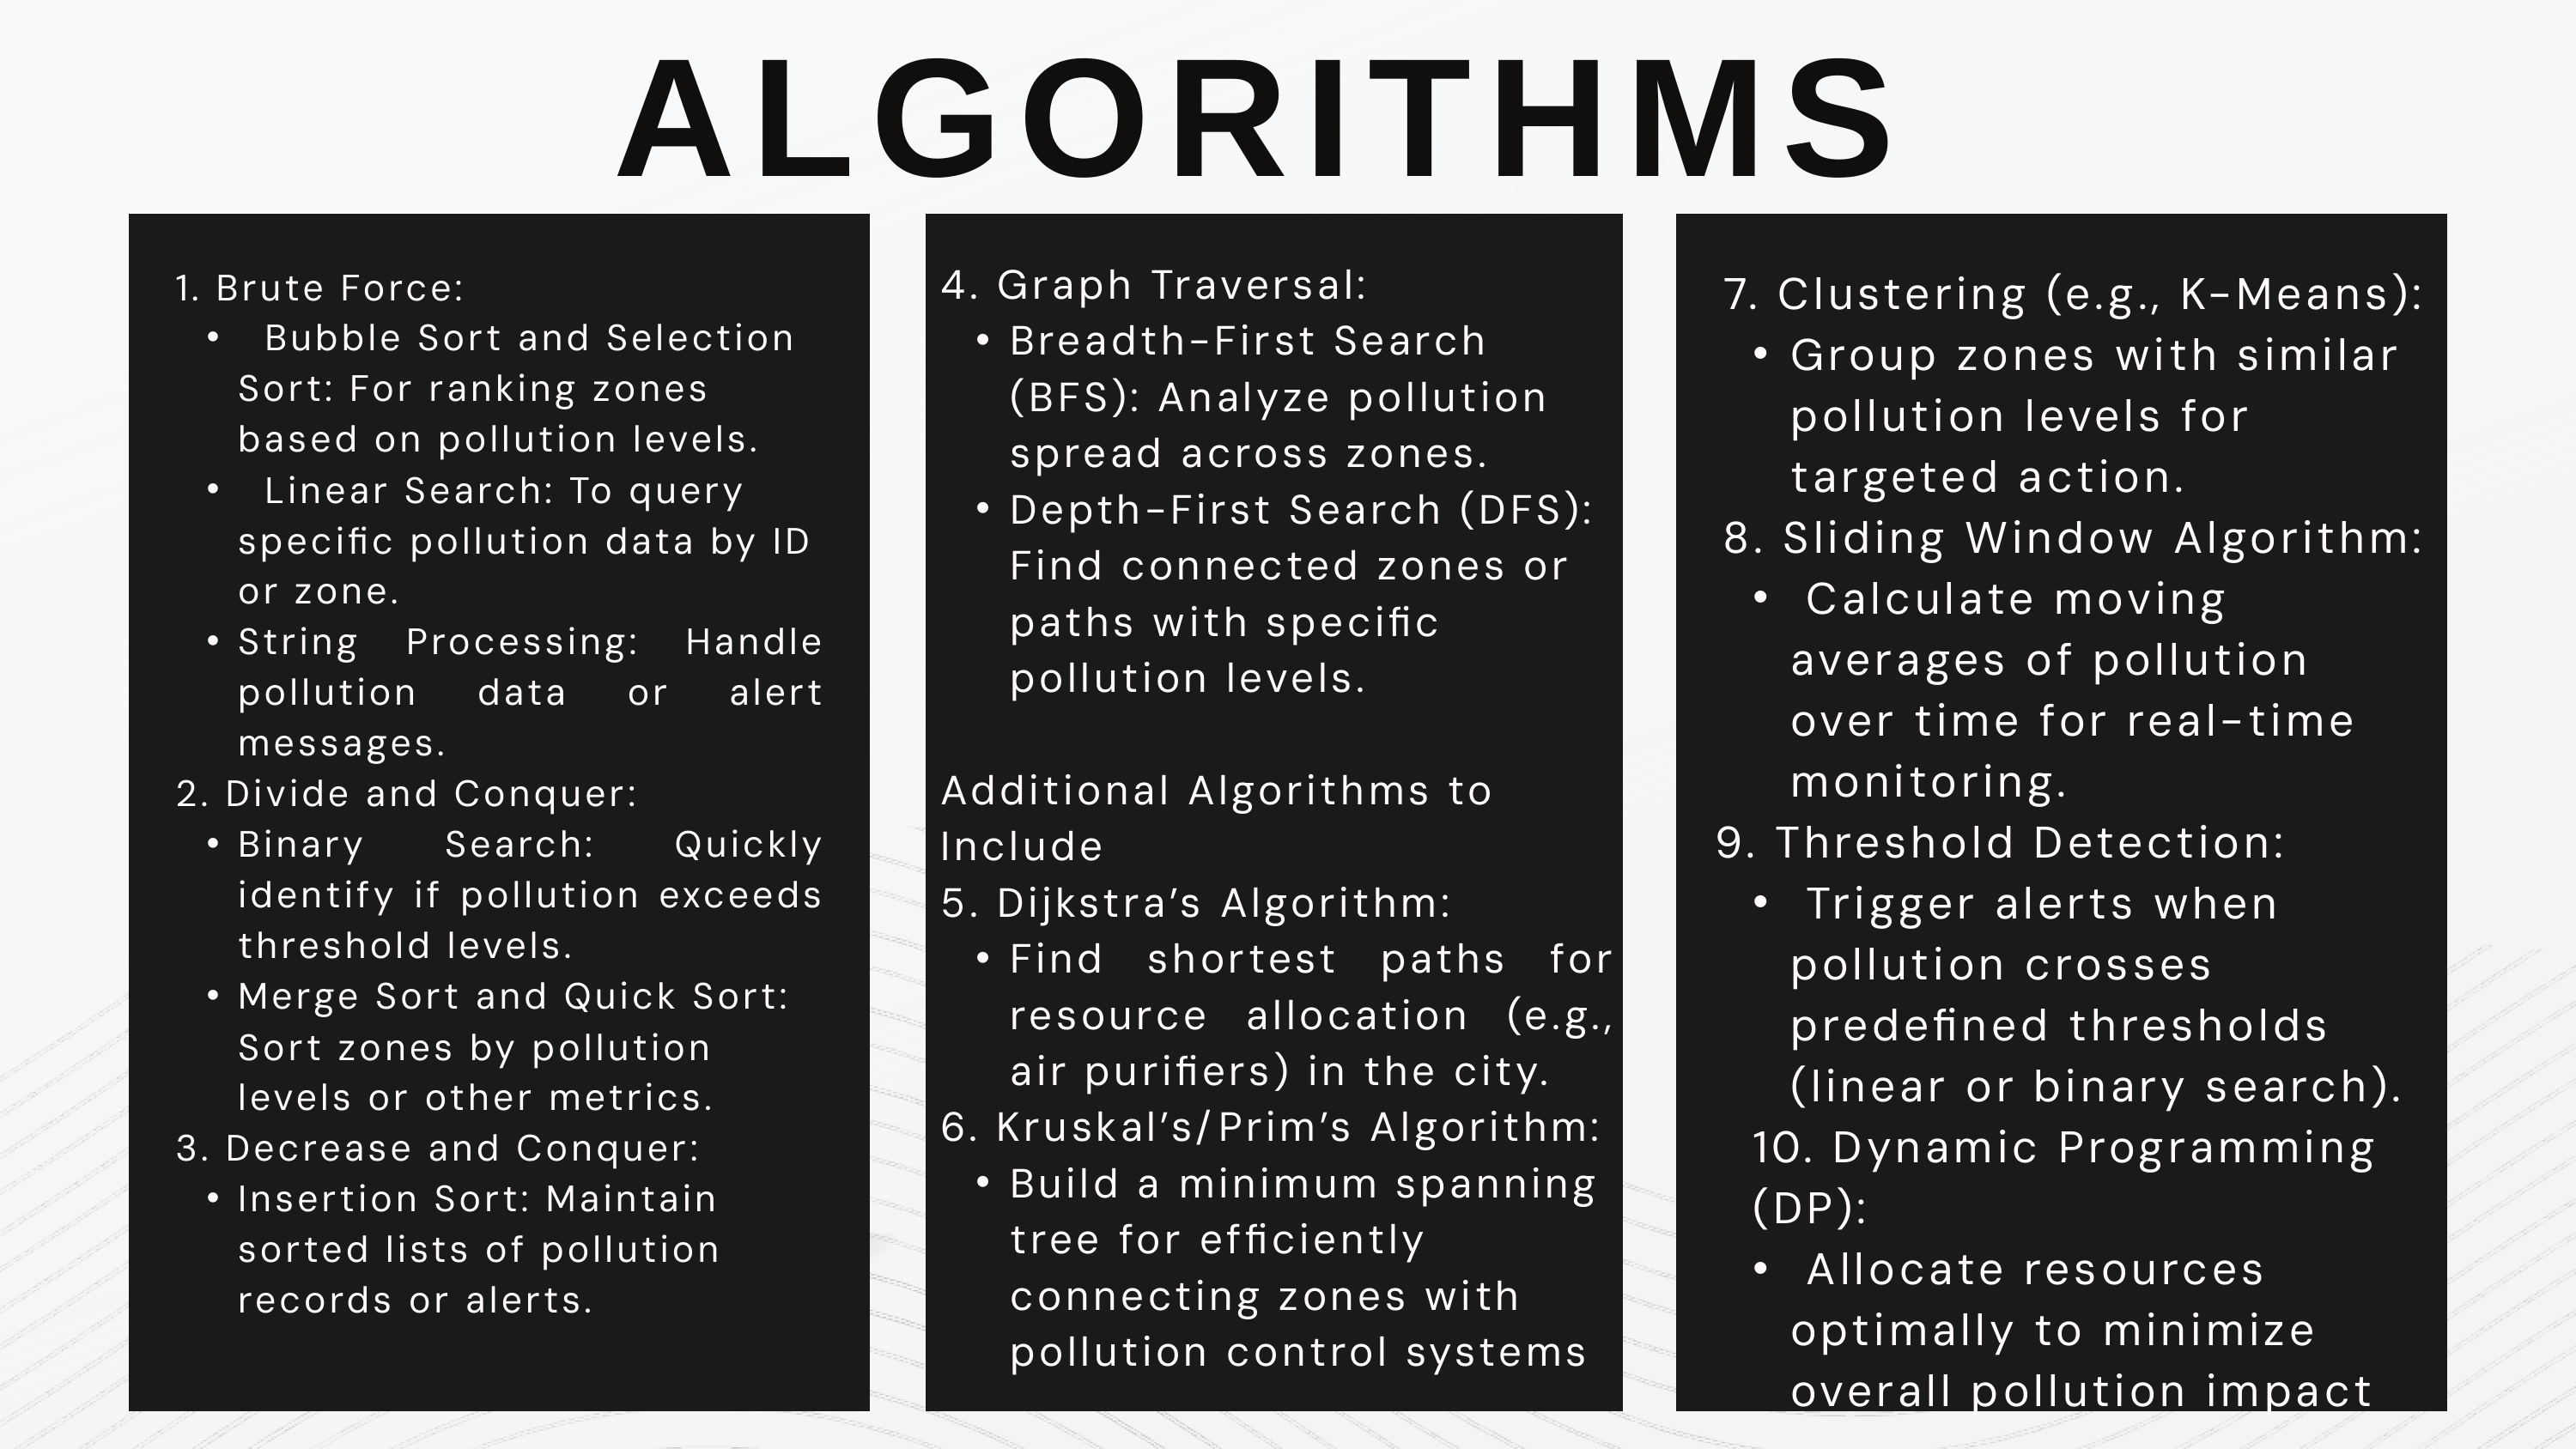

ALGORITHMS

4. Graph Traversal:
Breadth-First Search (BFS): Analyze pollution spread across zones.
Depth-First Search (DFS): Find connected zones or paths with specific pollution levels.

Additional Algorithms to Include
5. Dijkstra’s Algorithm:
Find shortest paths for resource allocation (e.g., air purifiers) in the city.
6. Kruskal’s/Prim’s Algorithm:
Build a minimum spanning tree for efficiently connecting zones with pollution control systems
1. Brute Force:
  Bubble Sort and Selection Sort: For ranking zones based on pollution levels.
  Linear Search: To query specific pollution data by ID or zone.
String Processing: Handle pollution data or alert messages.
2. Divide and Conquer:
Binary Search: Quickly identify if pollution exceeds threshold levels.
Merge Sort and Quick Sort: Sort zones by pollution levels or other metrics.
3. Decrease and Conquer:
Insertion Sort: Maintain sorted lists of pollution records or alerts.

7. Clustering (e.g., K-Means):
Group zones with similar pollution levels for targeted action.
8. Sliding Window Algorithm:
 Calculate moving averages of pollution over time for real-time monitoring.
9. Threshold Detection:
 Trigger alerts when pollution crosses predefined thresholds (linear or binary search).
10. Dynamic Programming (DP):
 Allocate resources optimally to minimize overall pollution impact